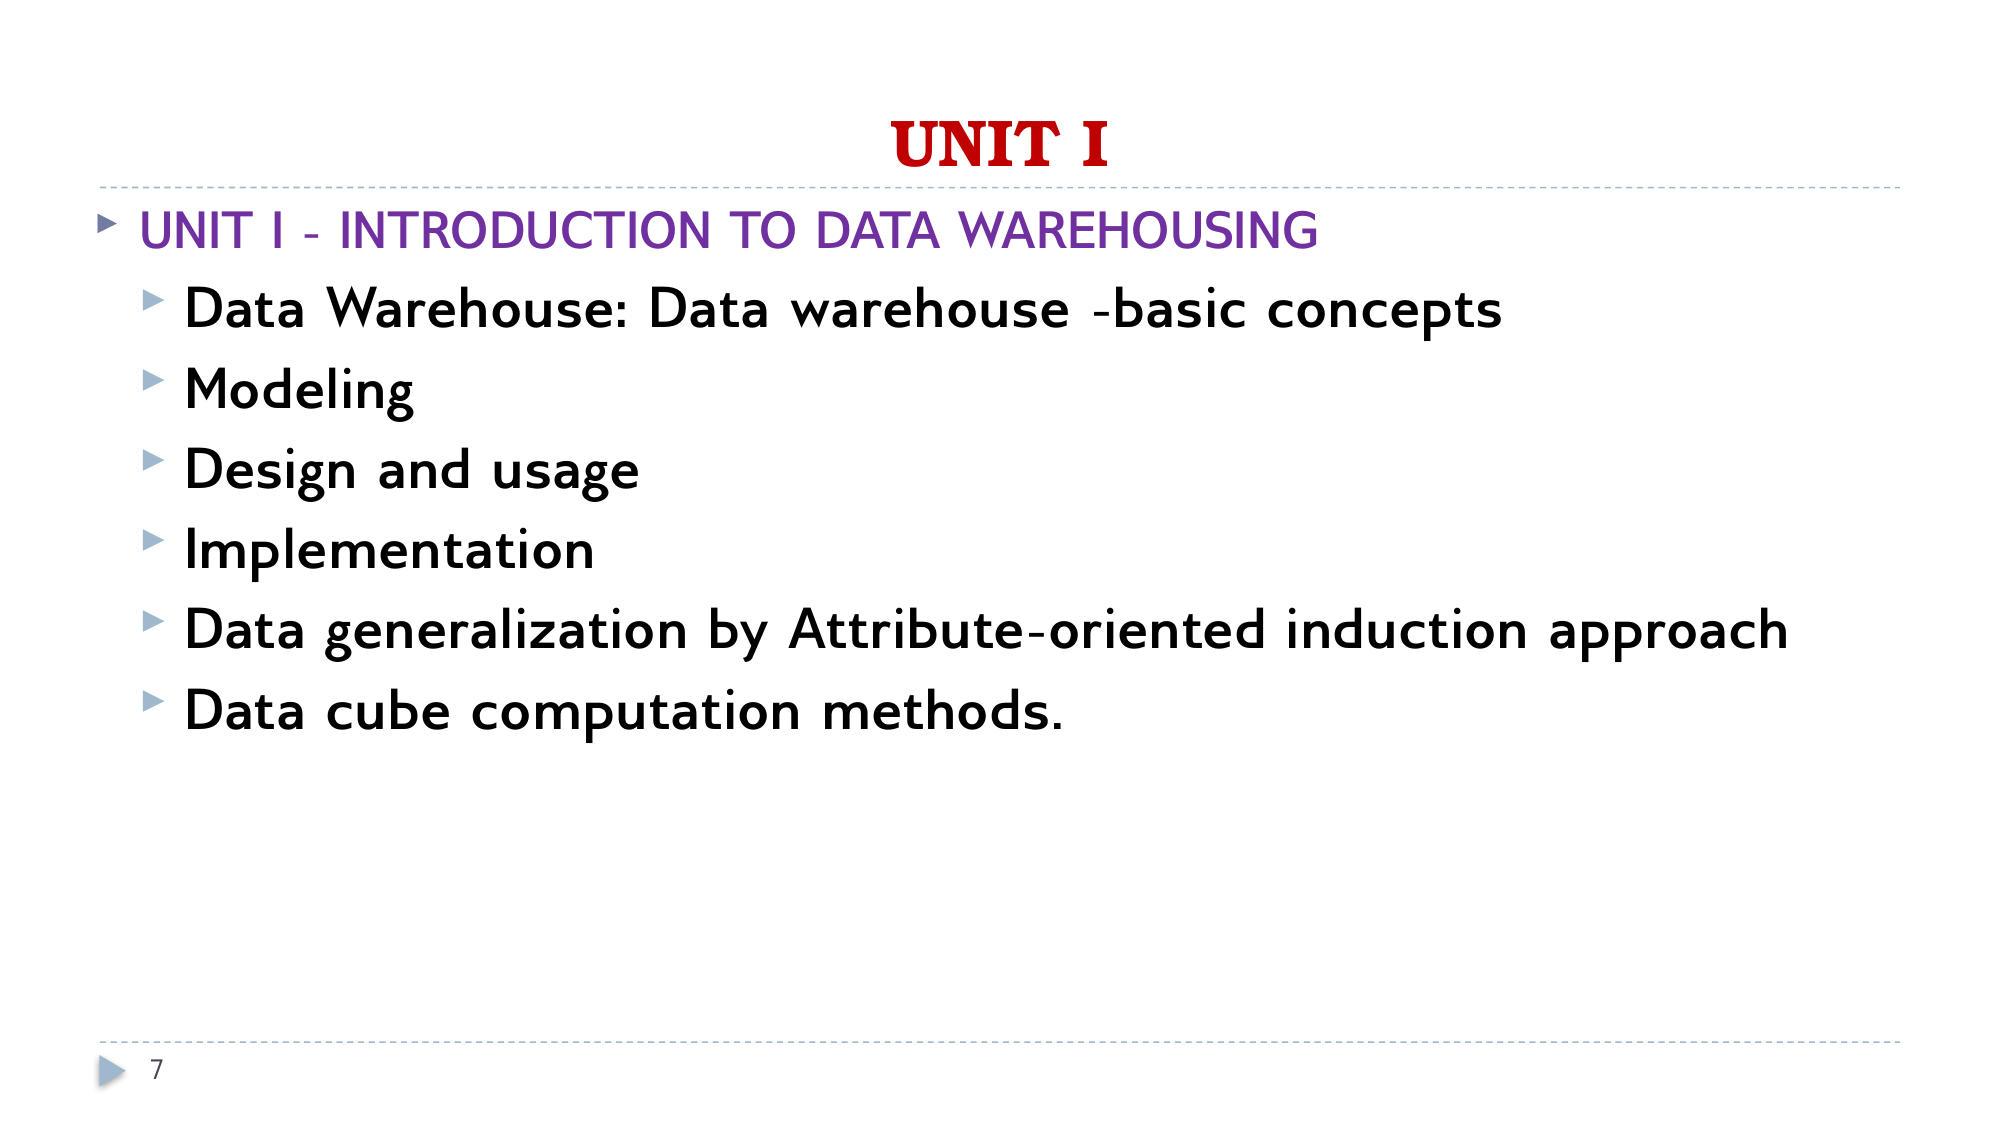

# UNIT I
UNIT I - INTRODUCTION TO DATA WAREHOUSING
Data Warehouse: Data warehouse -basic concepts
Modeling
Design and usage
Implementation
Data generalization by Attribute-oriented induction approach
Data cube computation methods.

7